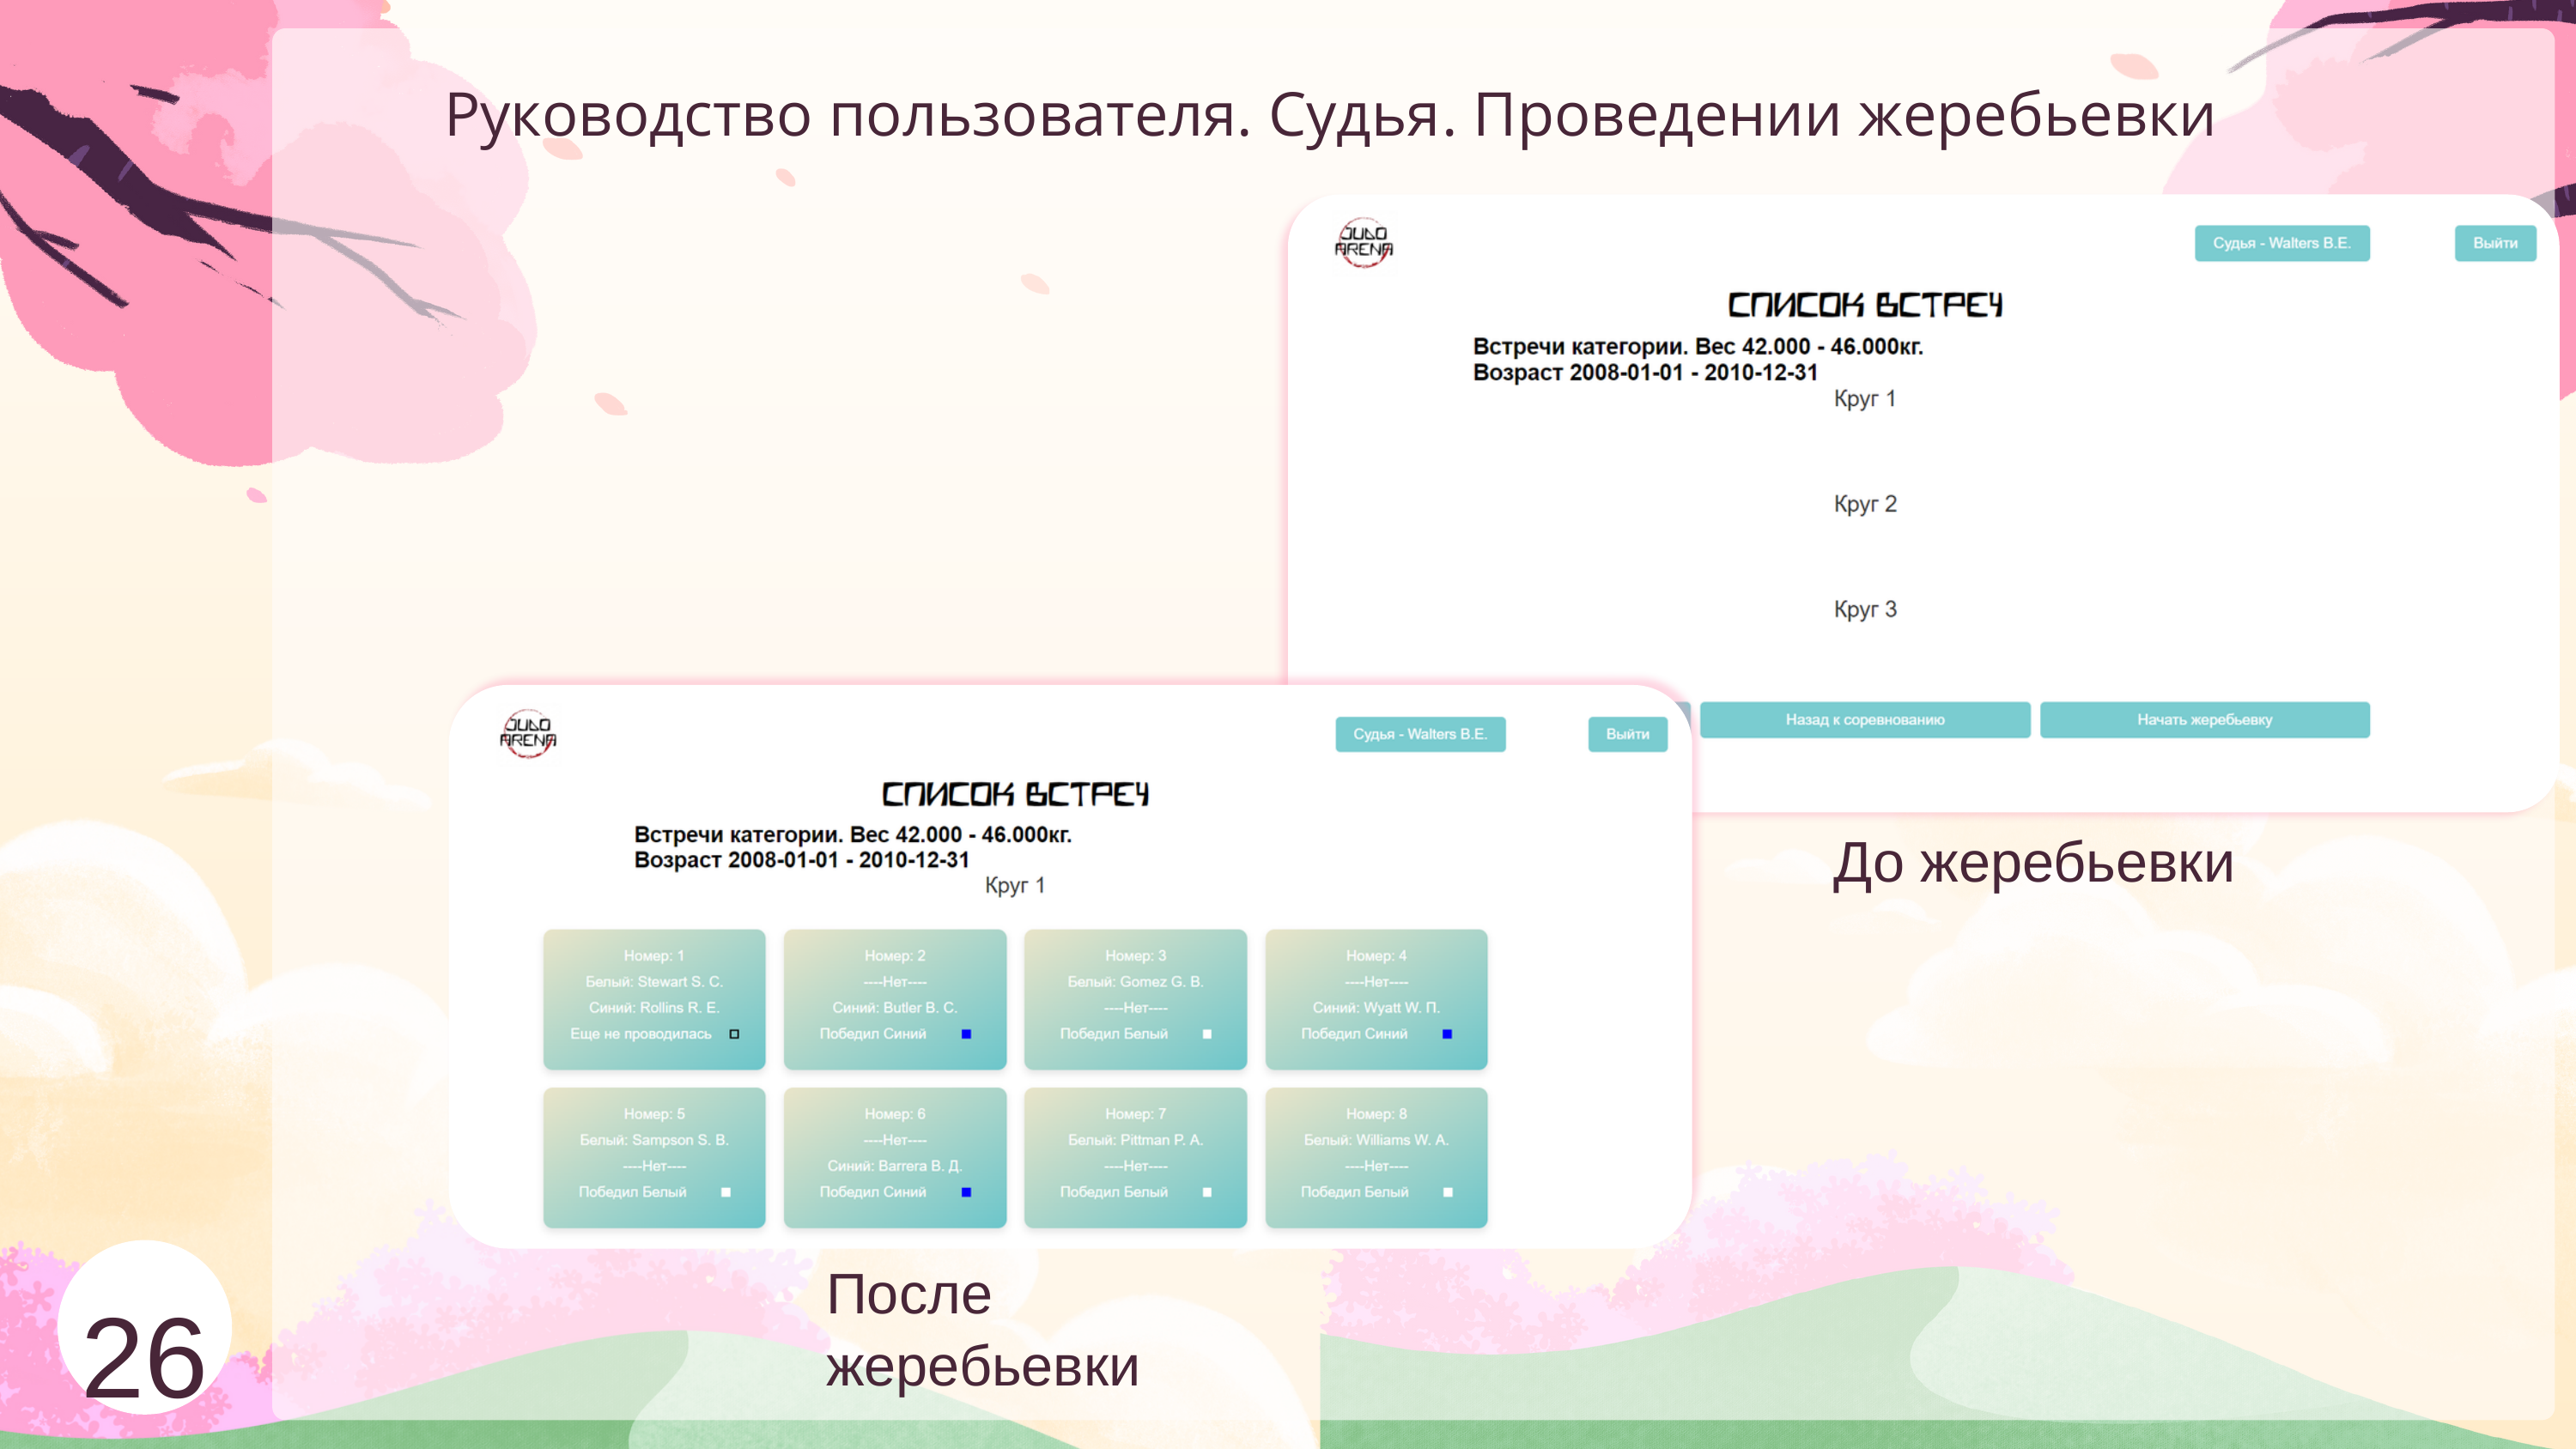

Руководство пользователя. Судья. Проведении жеребьевки

До жеребьевки

26
После жеребьевки